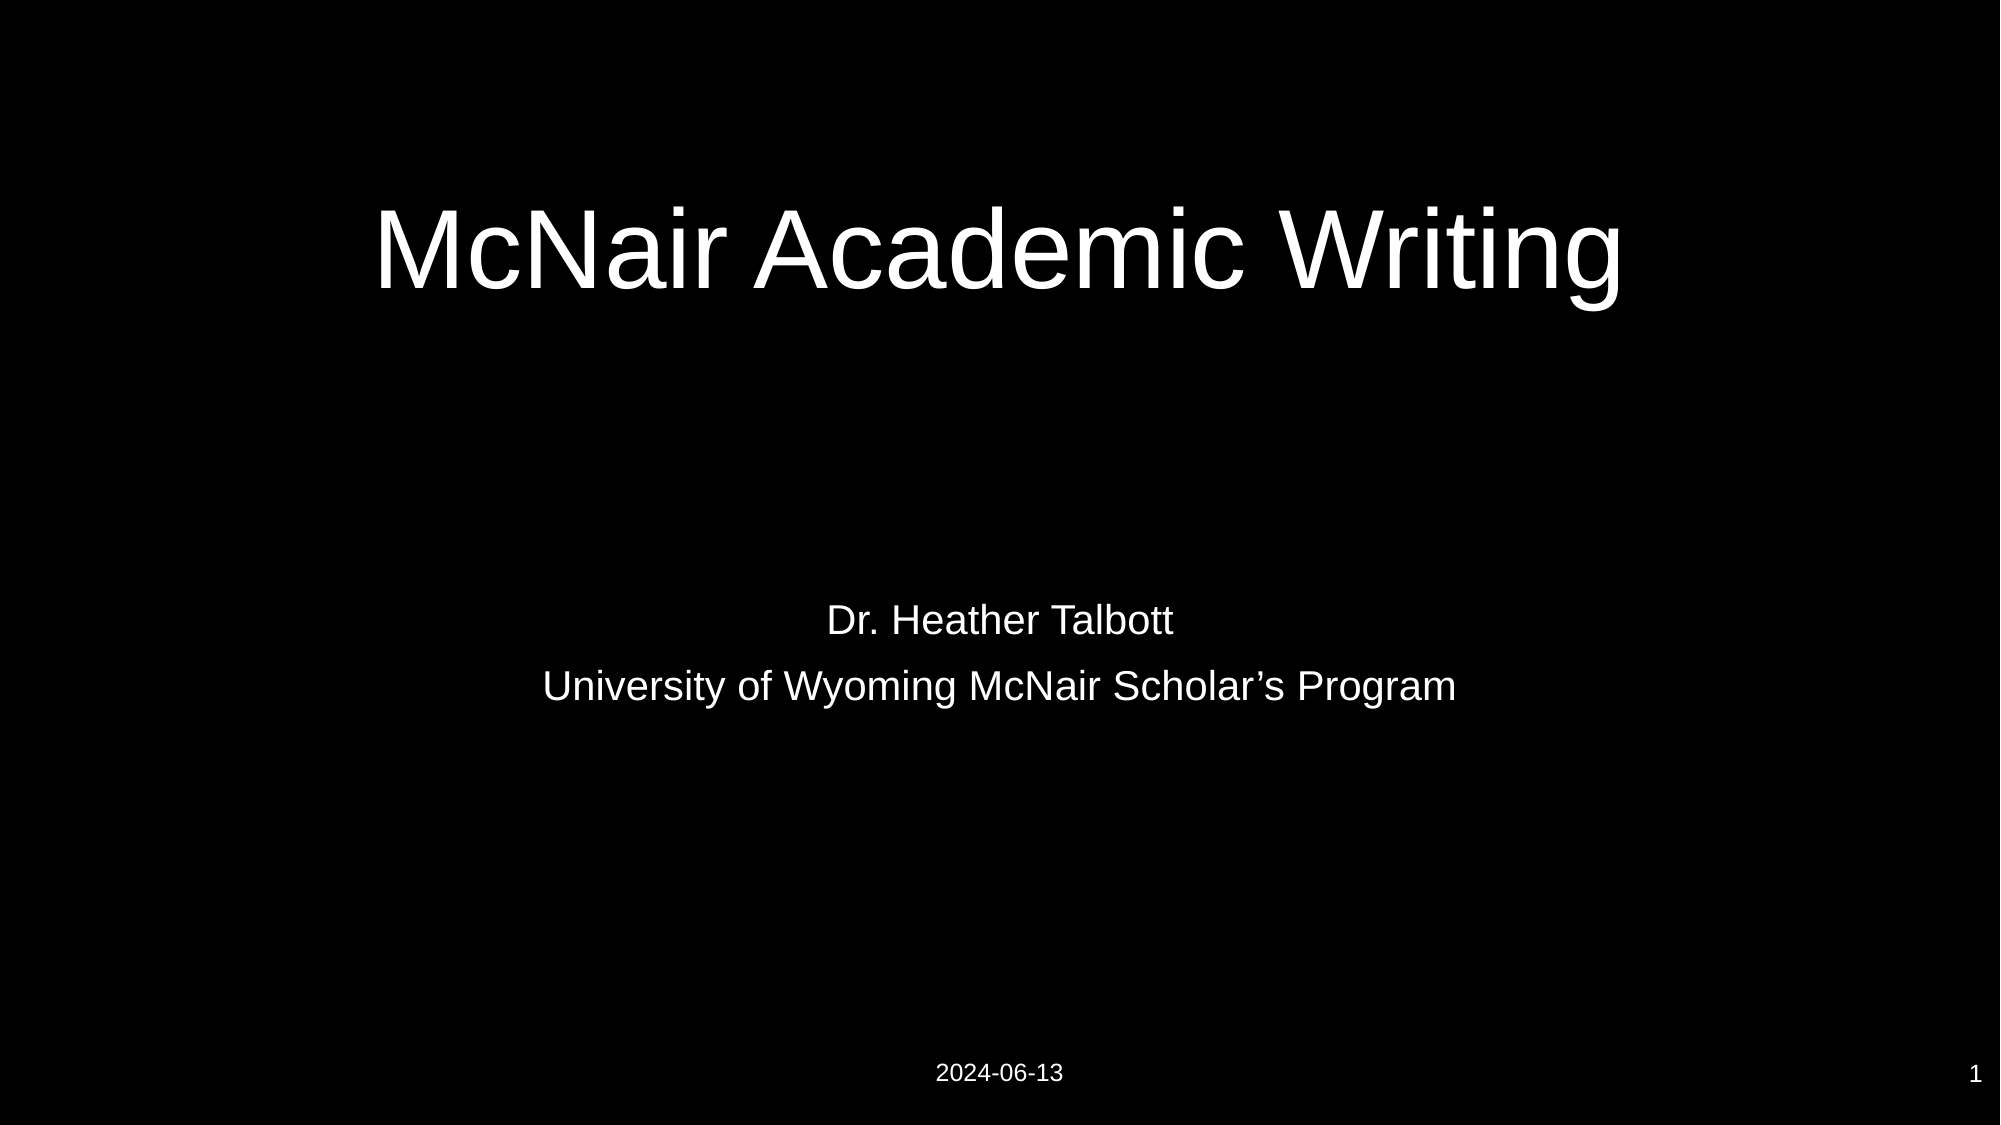

# McNair Academic Writing
Dr. Heather Talbott
University of Wyoming McNair Scholar’s Program
2024-06-13

1